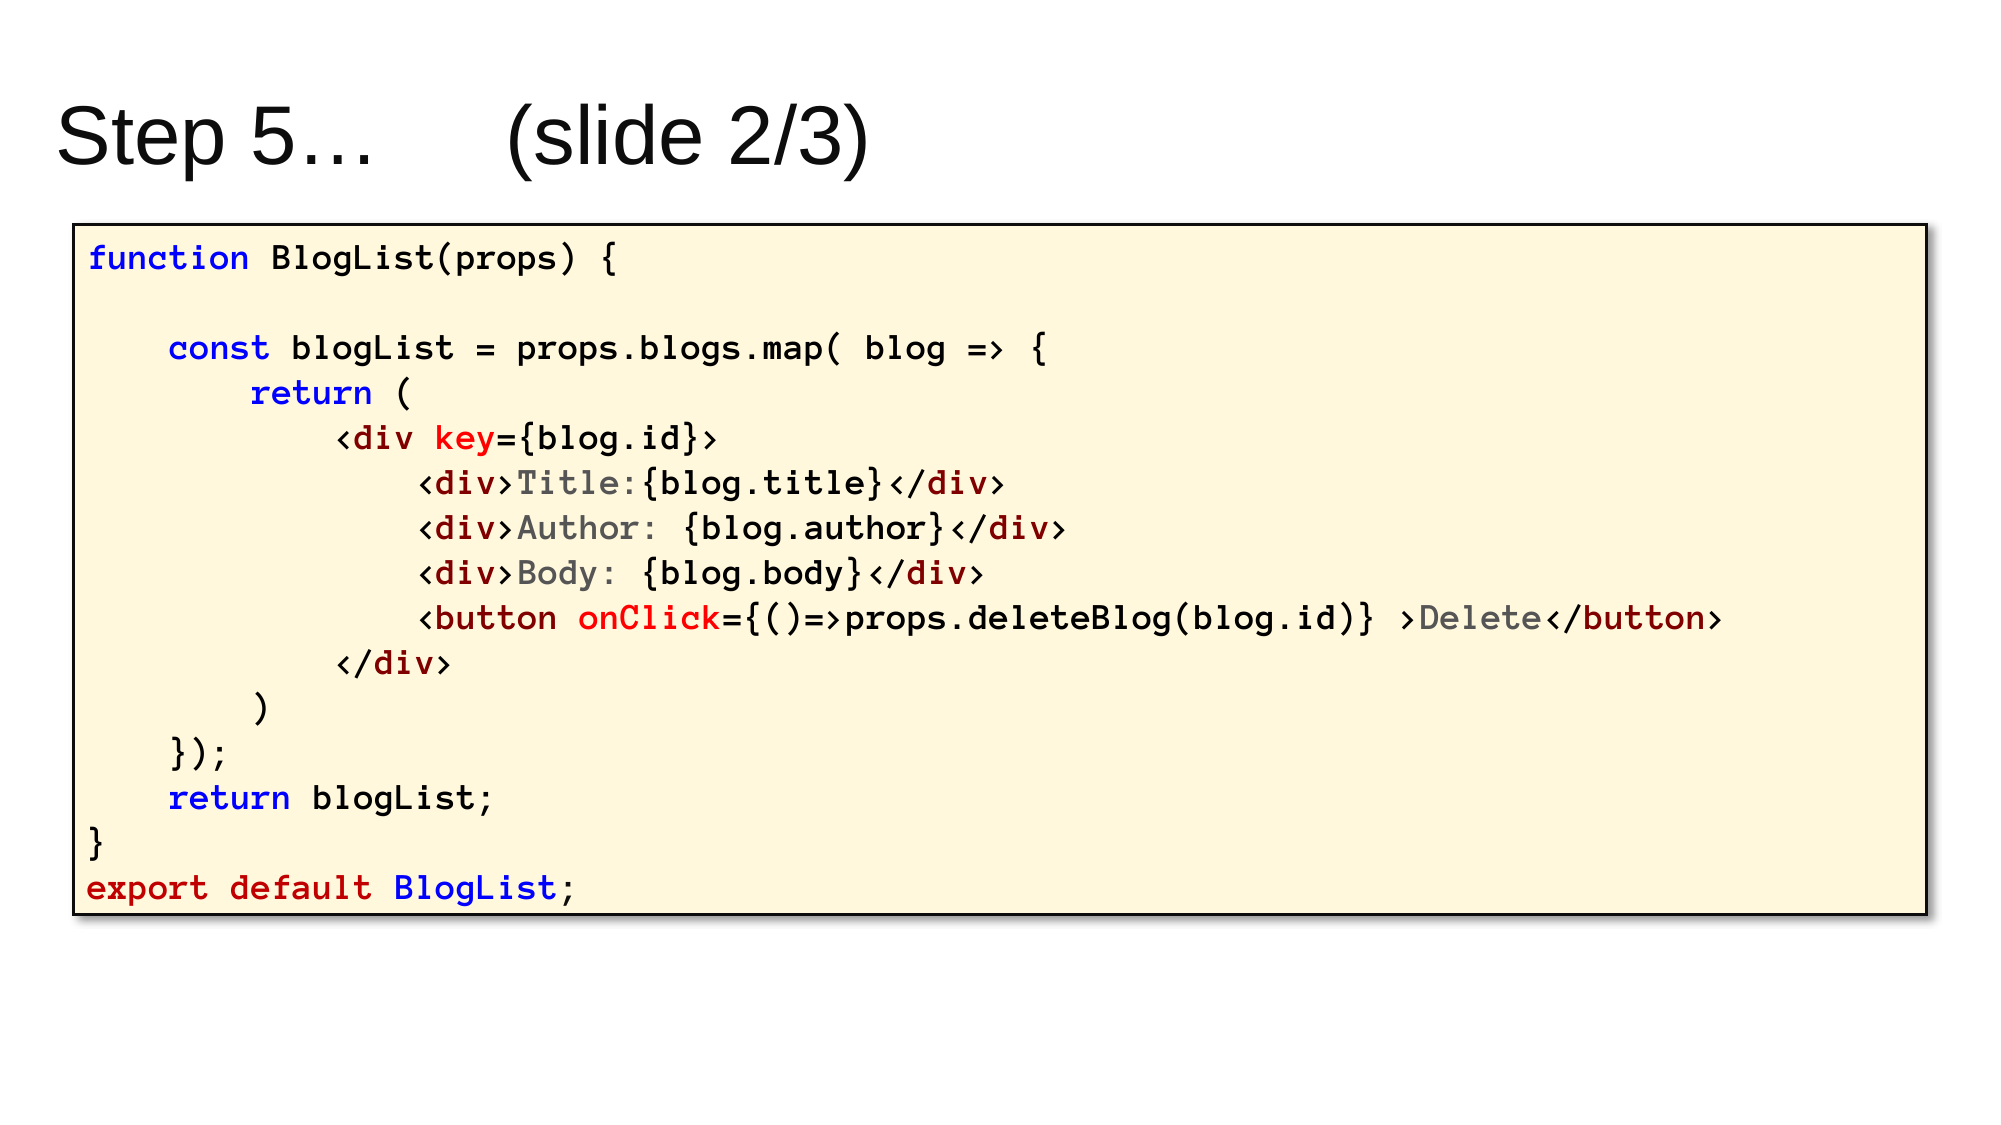

# Step 5…   	(slide 2/3)

The import & export lines may not be shown from now in order to conserve space on the slides
function BlogList(props) {

    const blogList = props.blogs.map( blog => {
        return (
            <div key={blog.id}>
                <div>Title:{blog.title}</div>
                <div>Author: {blog.author}</div>
                <div>Body: {blog.body}</div>
                <button onClick={()=>props.deleteBlog(blog.id)} >Delete</button>
            </div>
        )
    });
    return blogList;
}
export default BlogList;